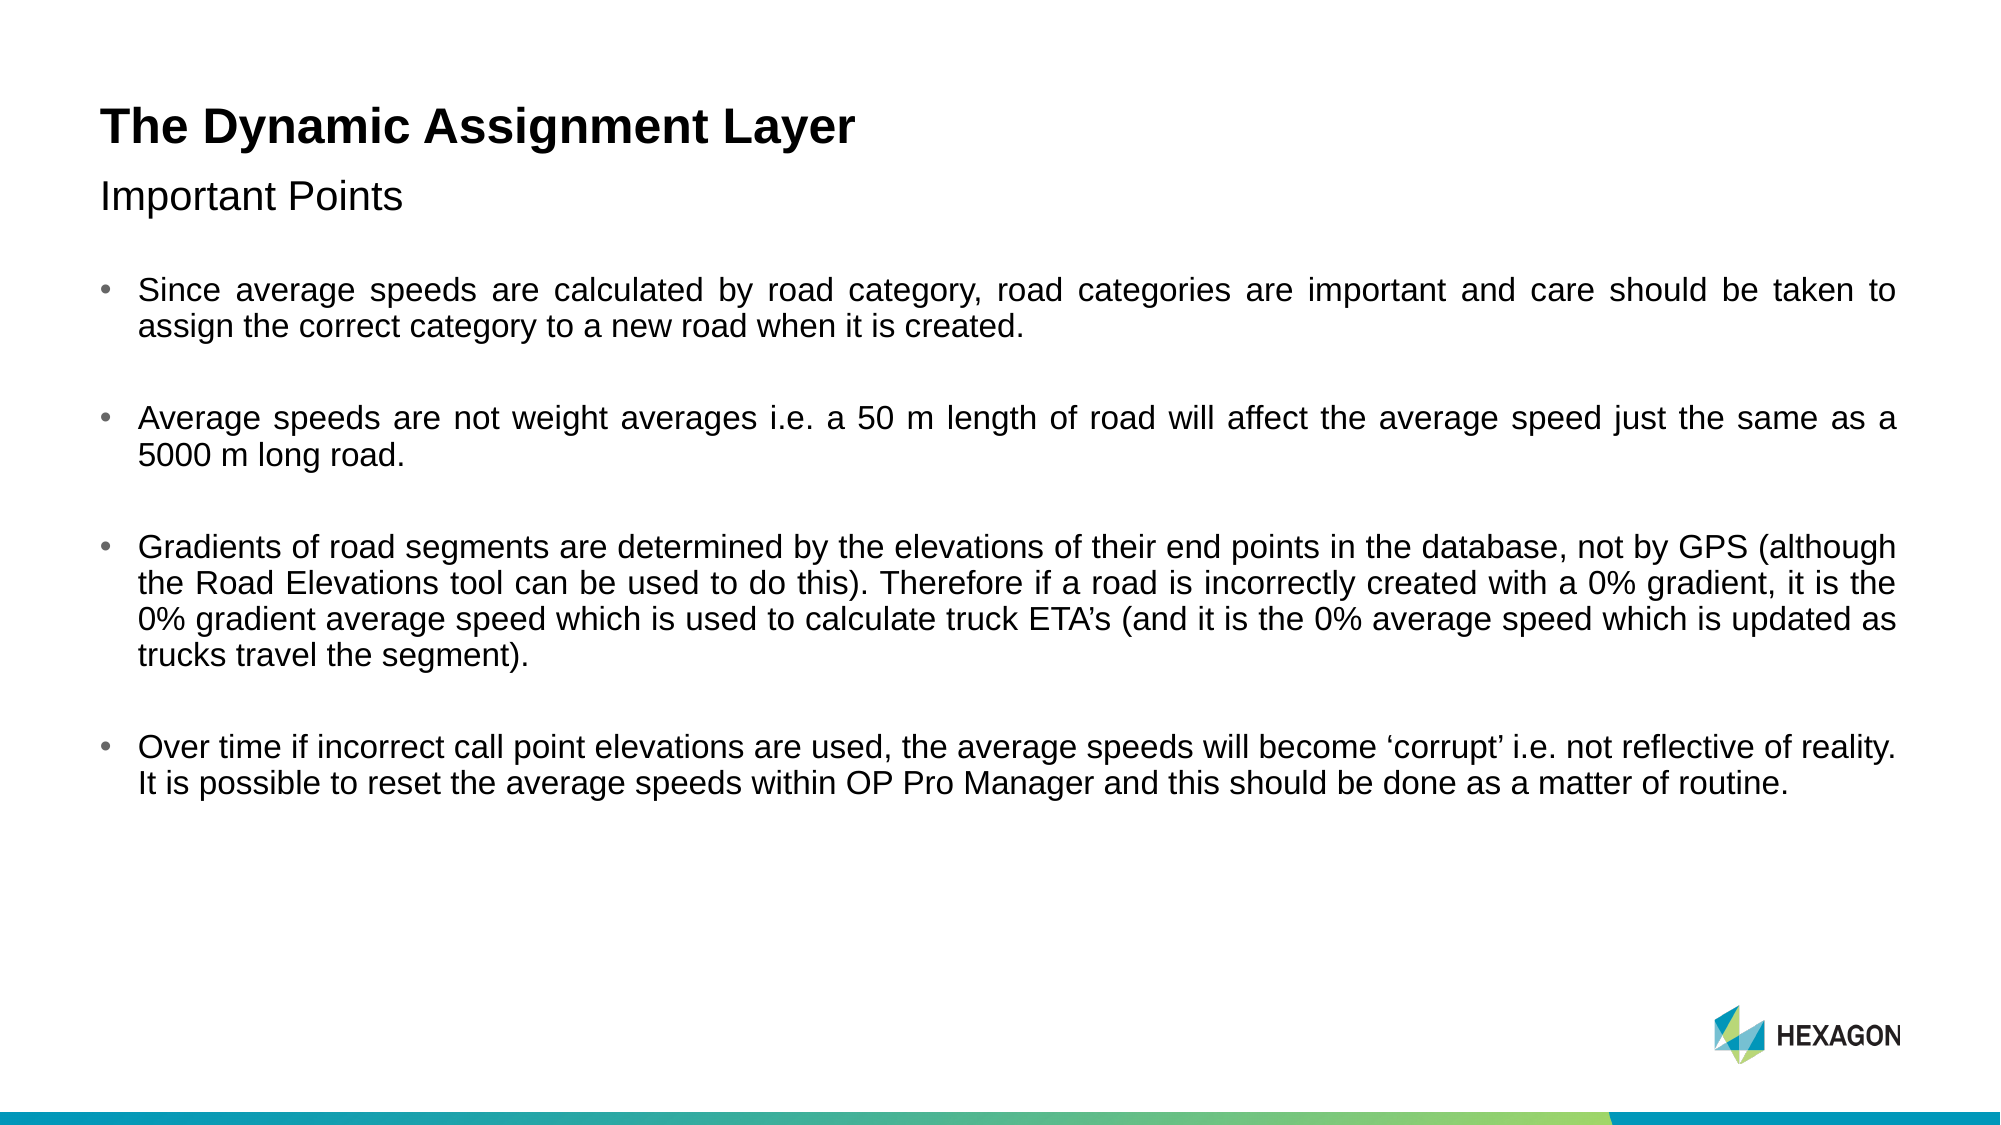

# The Dynamic Assignment Layer
Important Points
Since average speeds are calculated by road category, road categories are important and care should be taken to assign the correct category to a new road when it is created.

Average speeds are not weight averages i.e. a 50 m length of road will affect the average speed just the same as a 5000 m long road.

Gradients of road segments are determined by the elevations of their end points in the database, not by GPS (although the Road Elevations tool can be used to do this). Therefore if a road is incorrectly created with a 0% gradient, it is the 0% gradient average speed which is used to calculate truck ETA’s (and it is the 0% average speed which is updated as trucks travel the segment).

Over time if incorrect call point elevations are used, the average speeds will become ‘corrupt’ i.e. not reflective of reality. It is possible to reset the average speeds within OP Pro Manager and this should be done as a matter of routine.